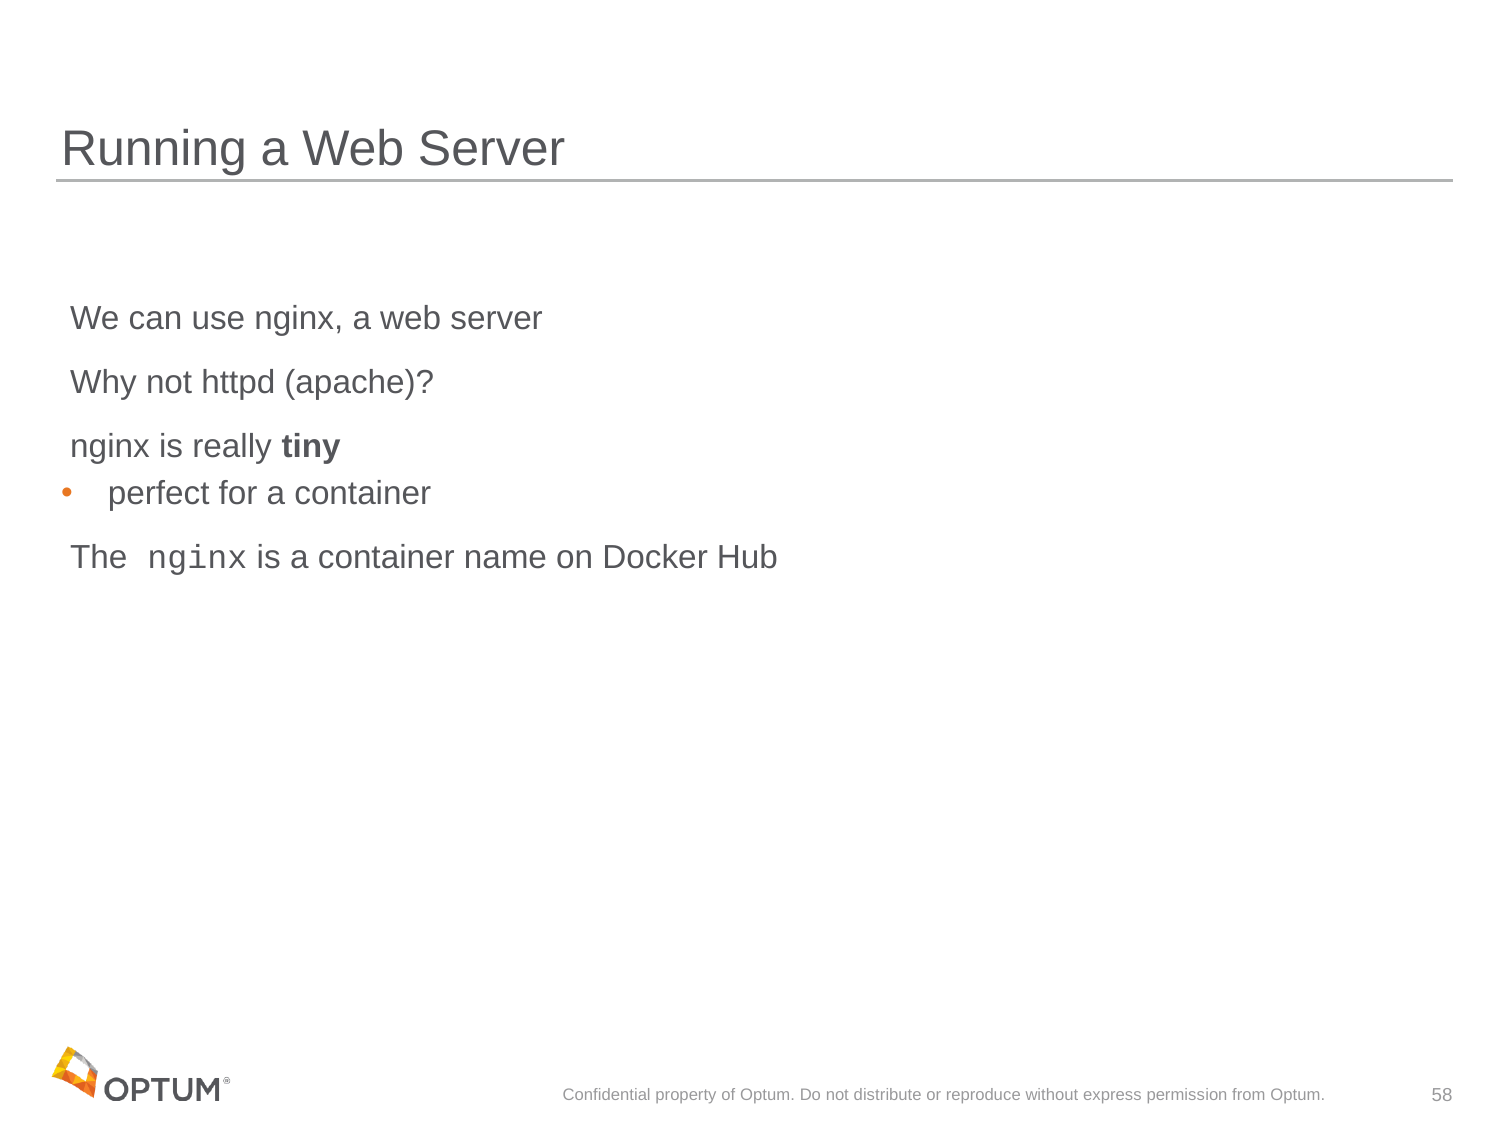

# Running a Web Server
 We can use nginx, a web server
 Why not httpd (apache)?
 nginx is really tiny
 perfect for a container
 The nginx is a container name on Docker Hub
Confidential property of Optum. Do not distribute or reproduce without express permission from Optum.
58